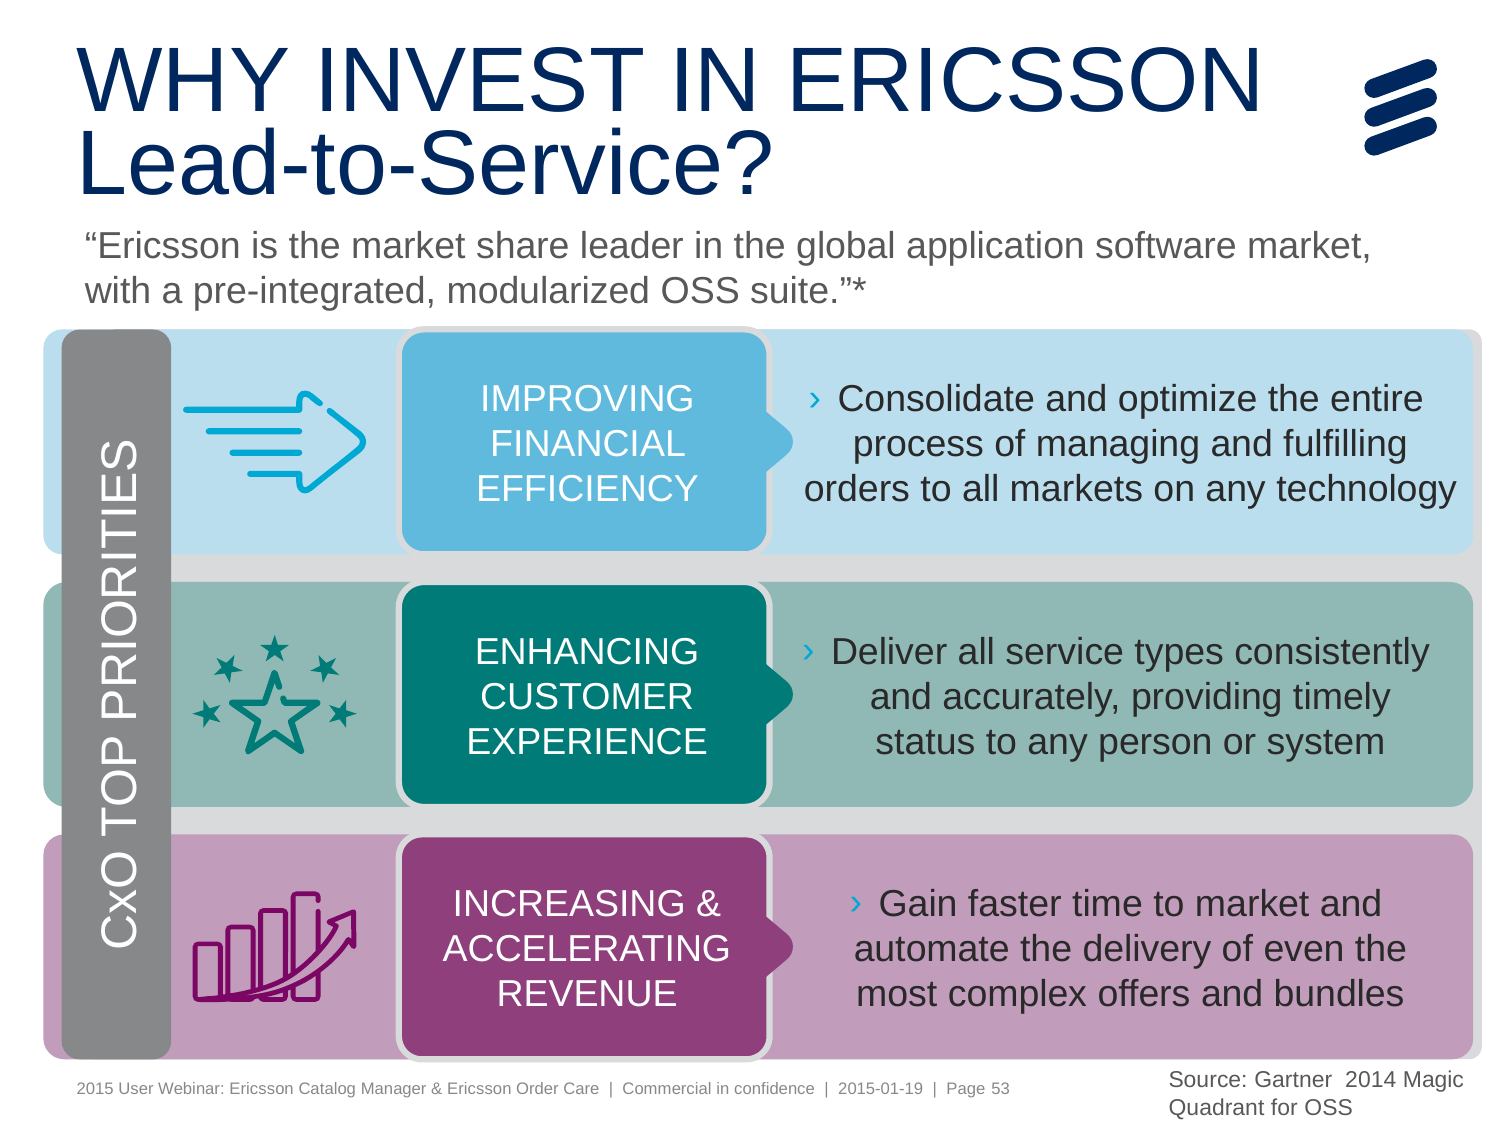

# WHY INVEST IN ERICSSON Lead-to-Service?
“Ericsson is the market share leader in the global application software market, with a pre-integrated, modularized OSS suite.”*

Consolidate and optimize the entire process of managing and fulfilling orders to all markets on any technology
IMPROVING FINANCIAL EFFICIENCY

Deliver all service types consistently and accurately, providing timely
status to any person or system
ENHANCING CUSTOMER EXPERIENCE

CxO TOP PRIORITIES

Gain faster time to market and automate the delivery of even the
most complex offers and bundles
INCREASING &
ACCELERATING REVENUE

Source: Gartner  2014 Magic Quadrant for OSS